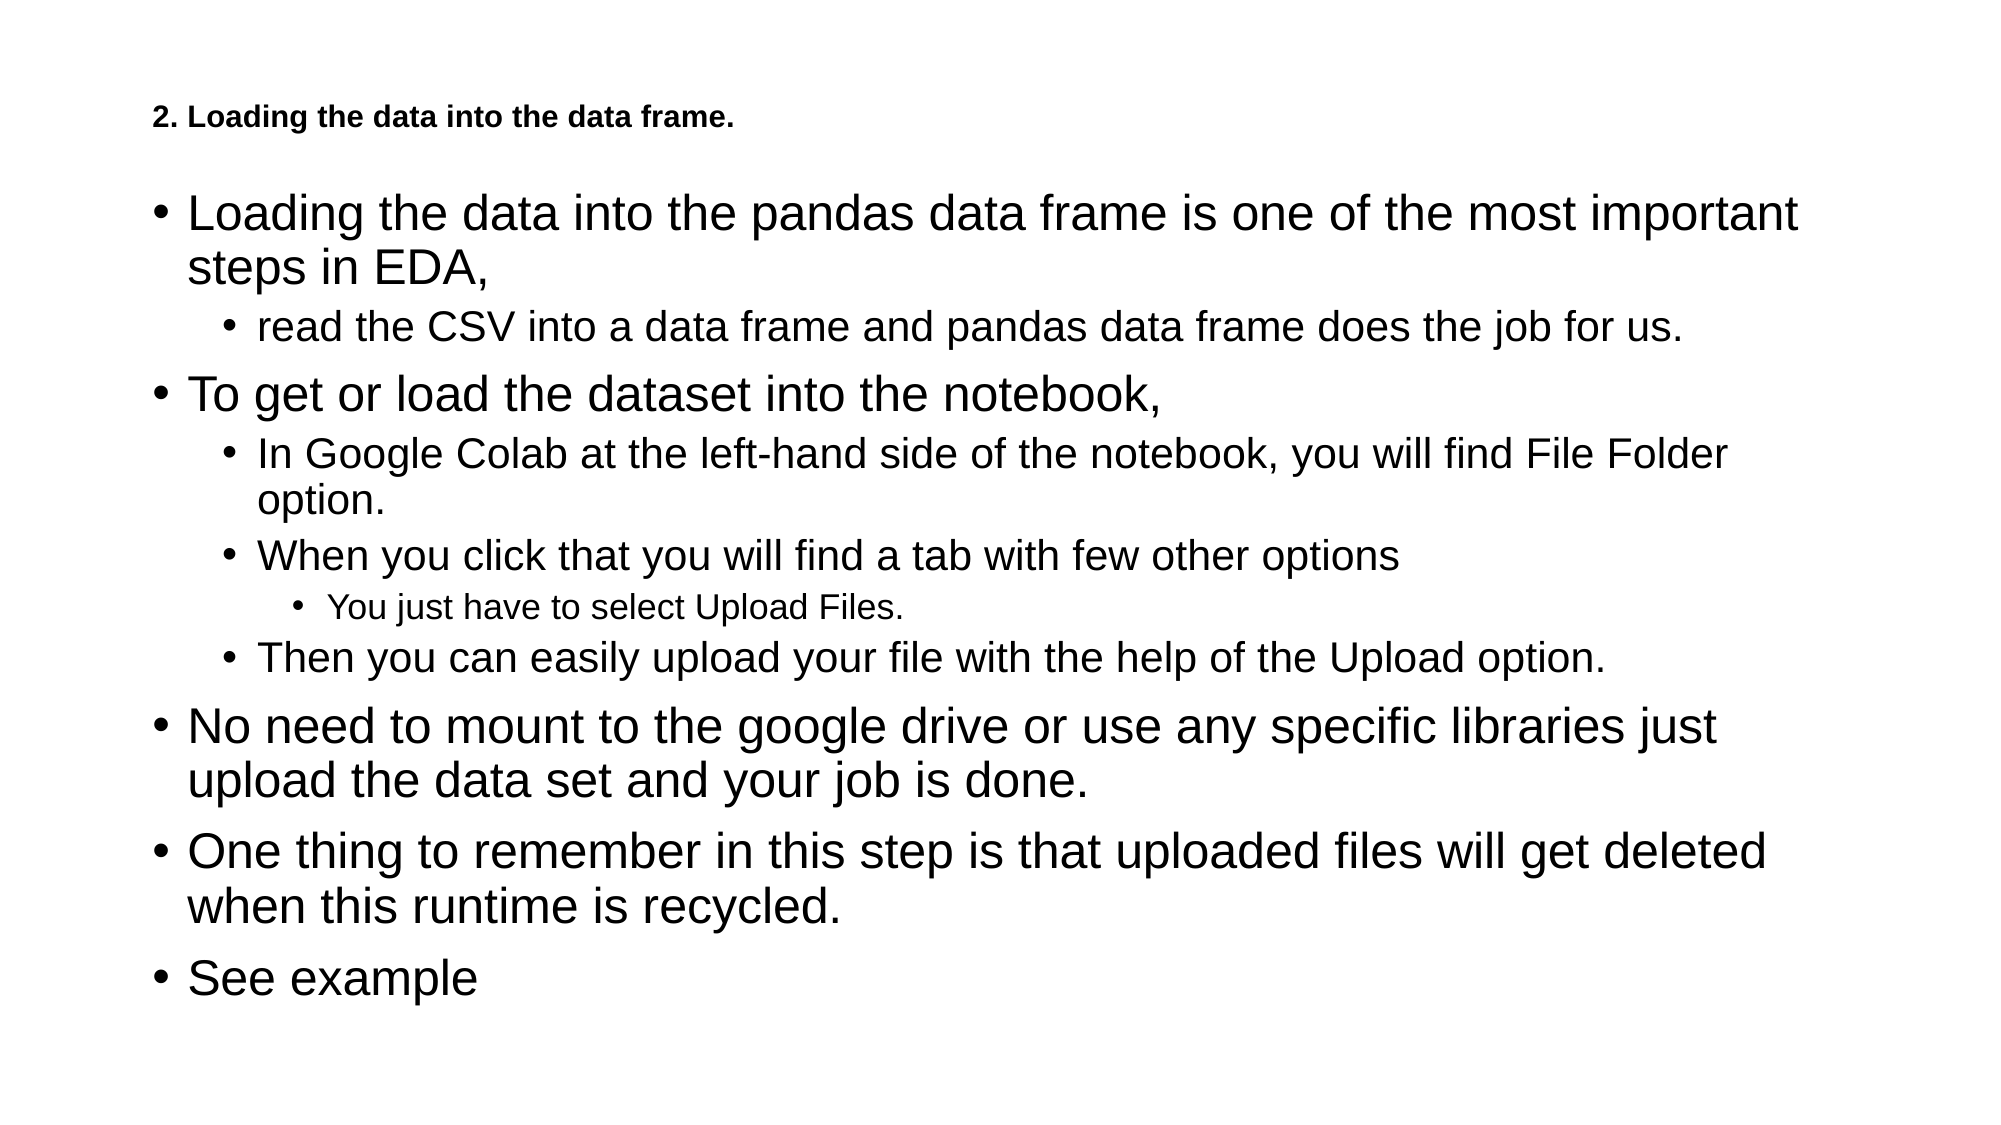

# 2. Loading the data into the data frame.
Loading the data into the pandas data frame is one of the most important steps in EDA,
read the CSV into a data frame and pandas data frame does the job for us.
To get or load the dataset into the notebook,
In Google Colab at the left-hand side of the notebook, you will find File Folder option.
When you click that you will find a tab with few other options
You just have to select Upload Files.
Then you can easily upload your file with the help of the Upload option.
No need to mount to the google drive or use any specific libraries just upload the data set and your job is done.
One thing to remember in this step is that uploaded files will get deleted when this runtime is recycled.
See example